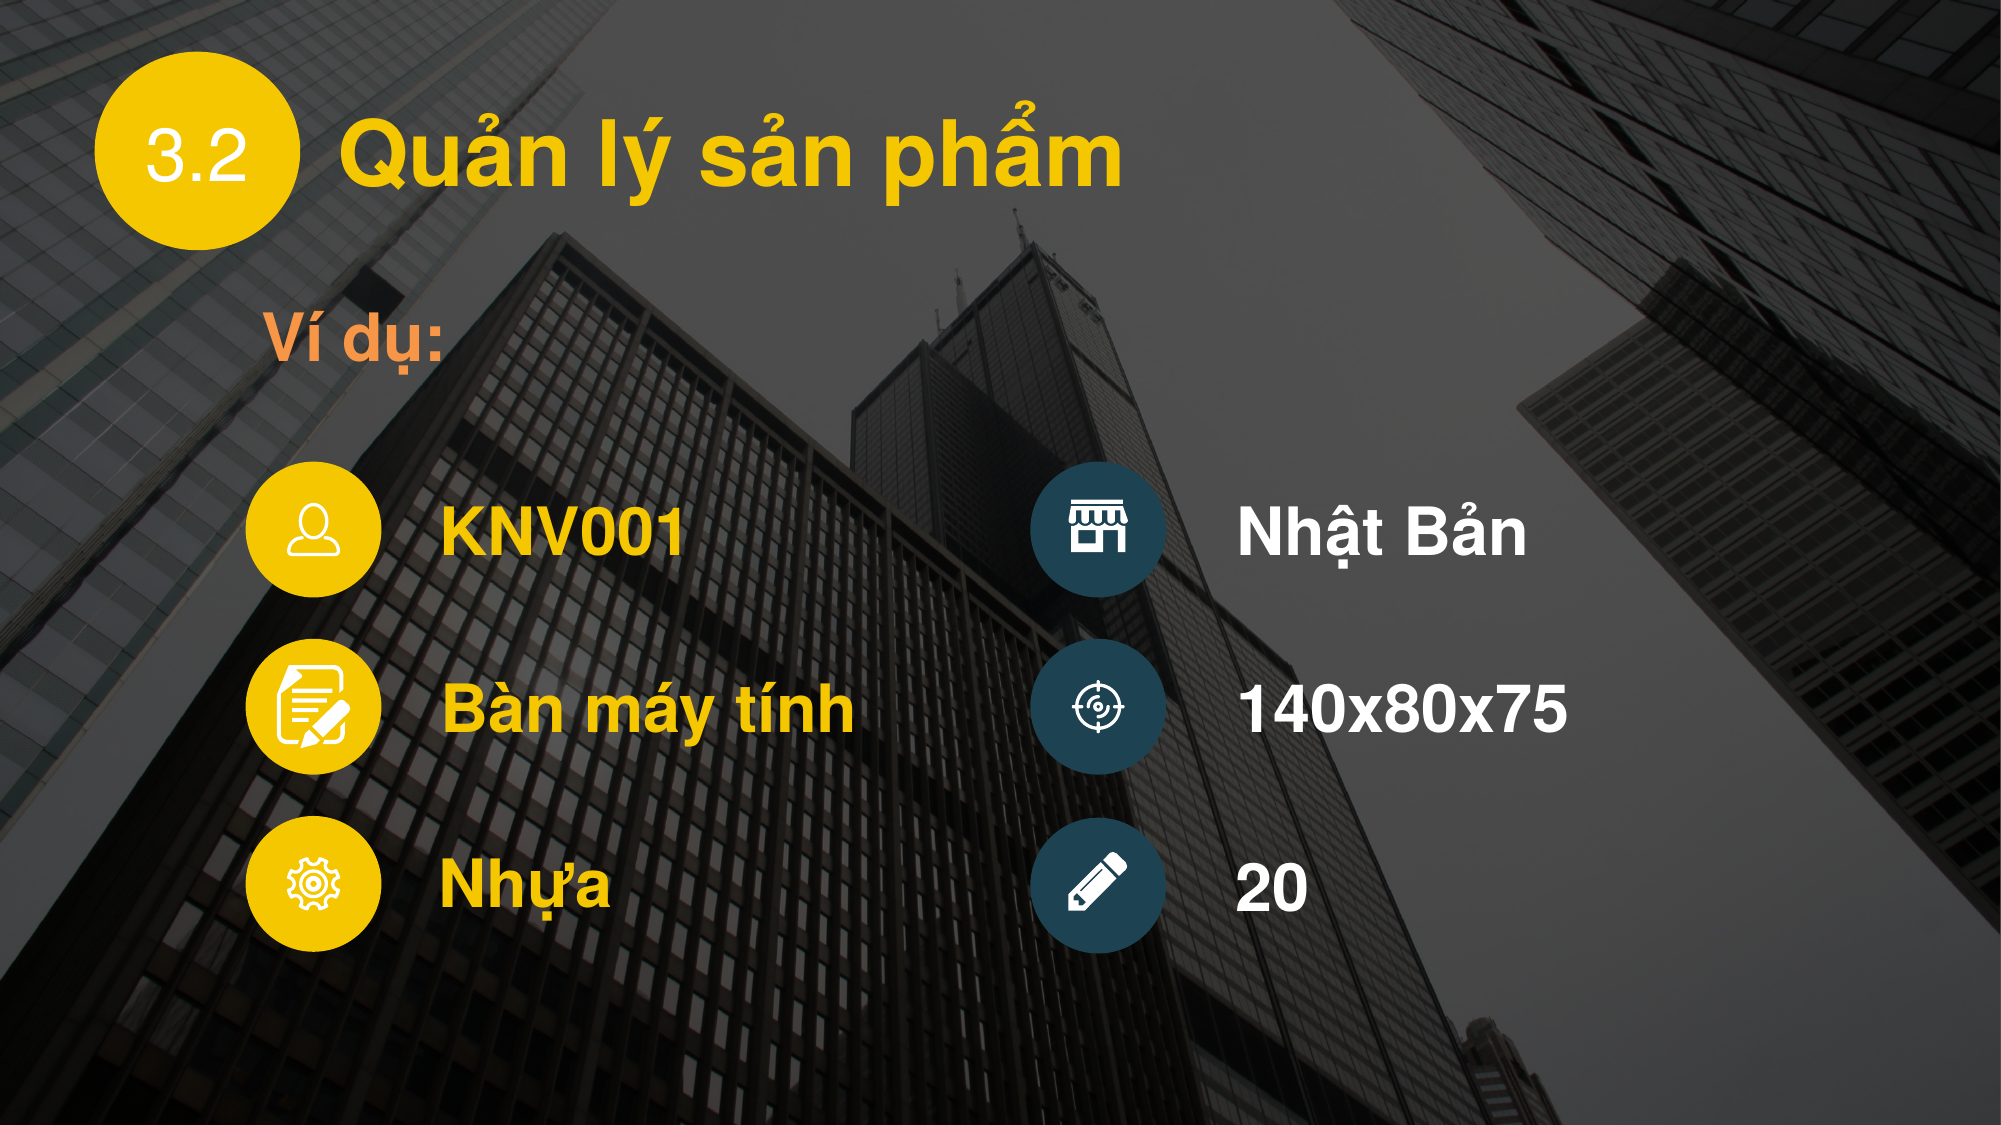

3.2
Quản lý sản phẩm
Ví dụ:

KNV001
Nhật Bản

Bàn máy tính
140x80x75

Nhựa
20